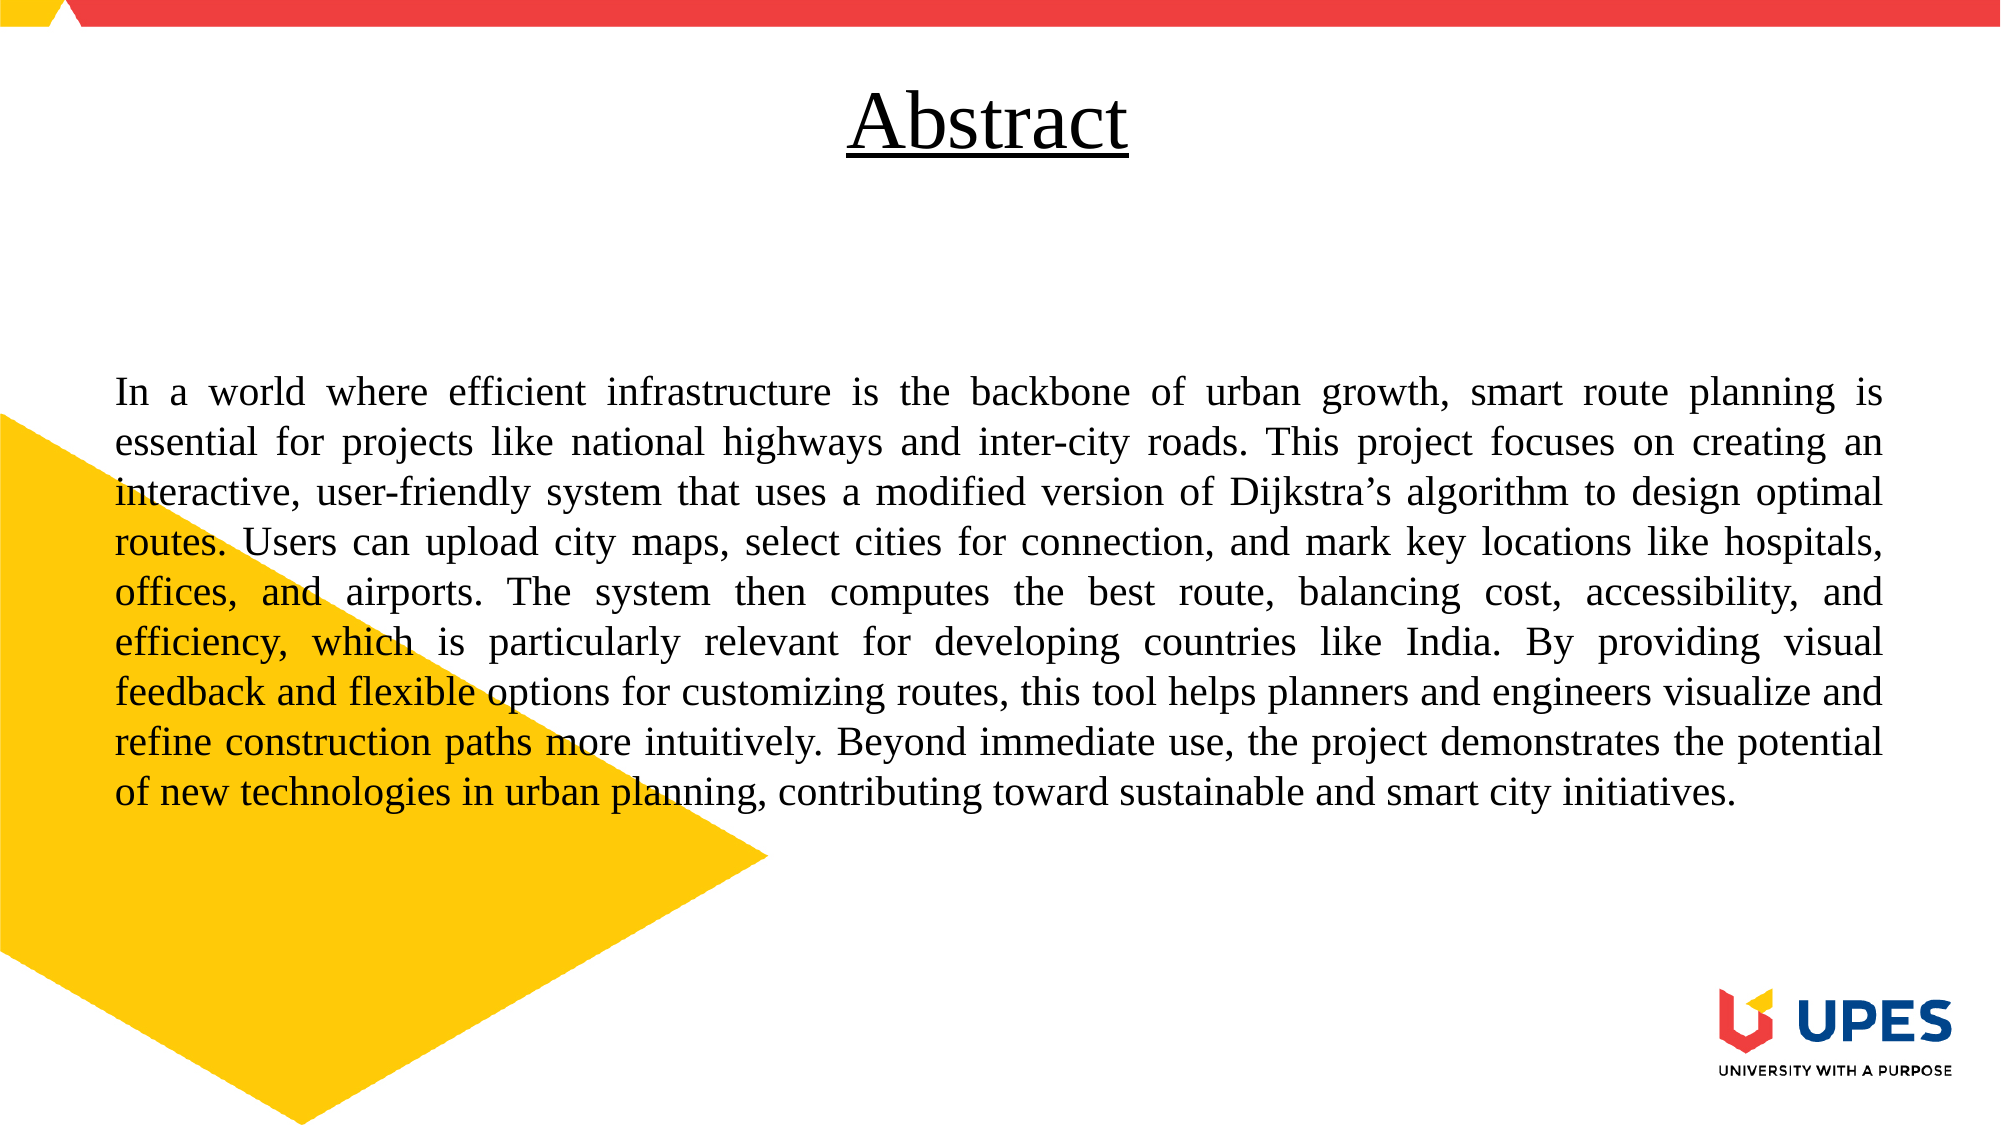

Abstract

In a world where efficient infrastructure is the backbone of urban growth, smart route planning is essential for projects like national highways and inter-city roads. This project focuses on creating an interactive, user-friendly system that uses a modified version of Dijkstra’s algorithm to design optimal routes. Users can upload city maps, select cities for connection, and mark key locations like hospitals, offices, and airports. The system then computes the best route, balancing cost, accessibility, and efficiency, which is particularly relevant for developing countries like India. By providing visual feedback and flexible options for customizing routes, this tool helps planners and engineers visualize and refine construction paths more intuitively. Beyond immediate use, the project demonstrates the potential of new technologies in urban planning, contributing toward sustainable and smart city initiatives.